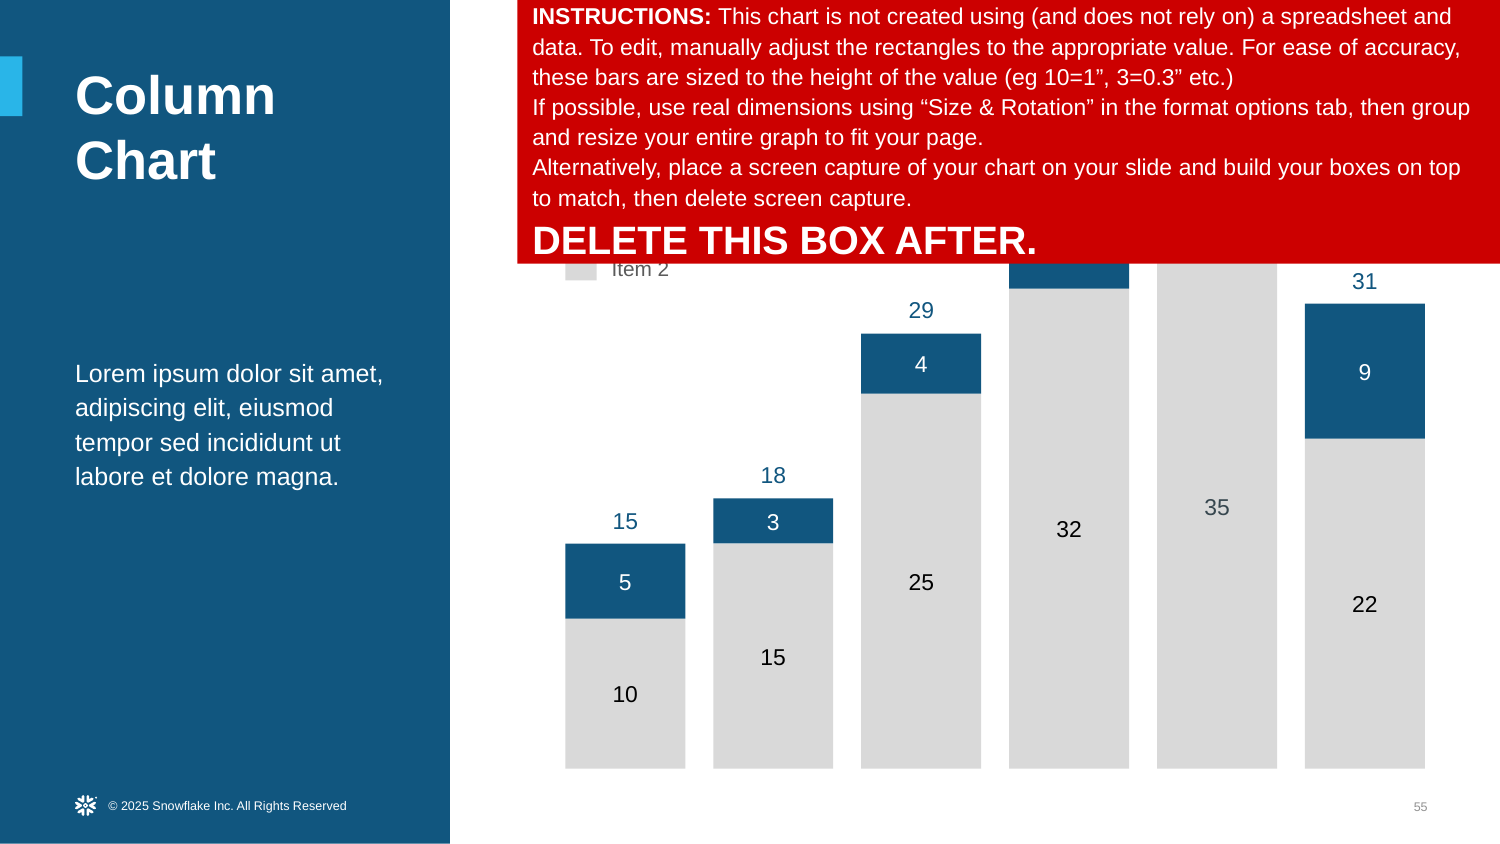

INSTRUCTIONS: This chart is not created using (and does not rely on) a spreadsheet and data. To edit, manually adjust the rectangles to the appropriate value. For ease of accuracy, these bars are sized to the height of the value (eg 10=1”, 3=0.3” etc.)
If possible, use real dimensions using “Size & Rotation” in the format options tab, then group and resize your entire graph to fit your page.
Alternatively, place a screen capture of your chart on your slide and build your boxes on top to match, then delete screen capture.
DELETE THIS BOX AFTER.
Column
Chart
39
38
4
6
Item 1

Item 2

Lorem ipsum dolor sit amet, adipiscing elit, eiusmod tempor sed incididunt ut labore et dolore magna.

35
31
29
32
9
4

25
22
18
15
3
15
5
10
55